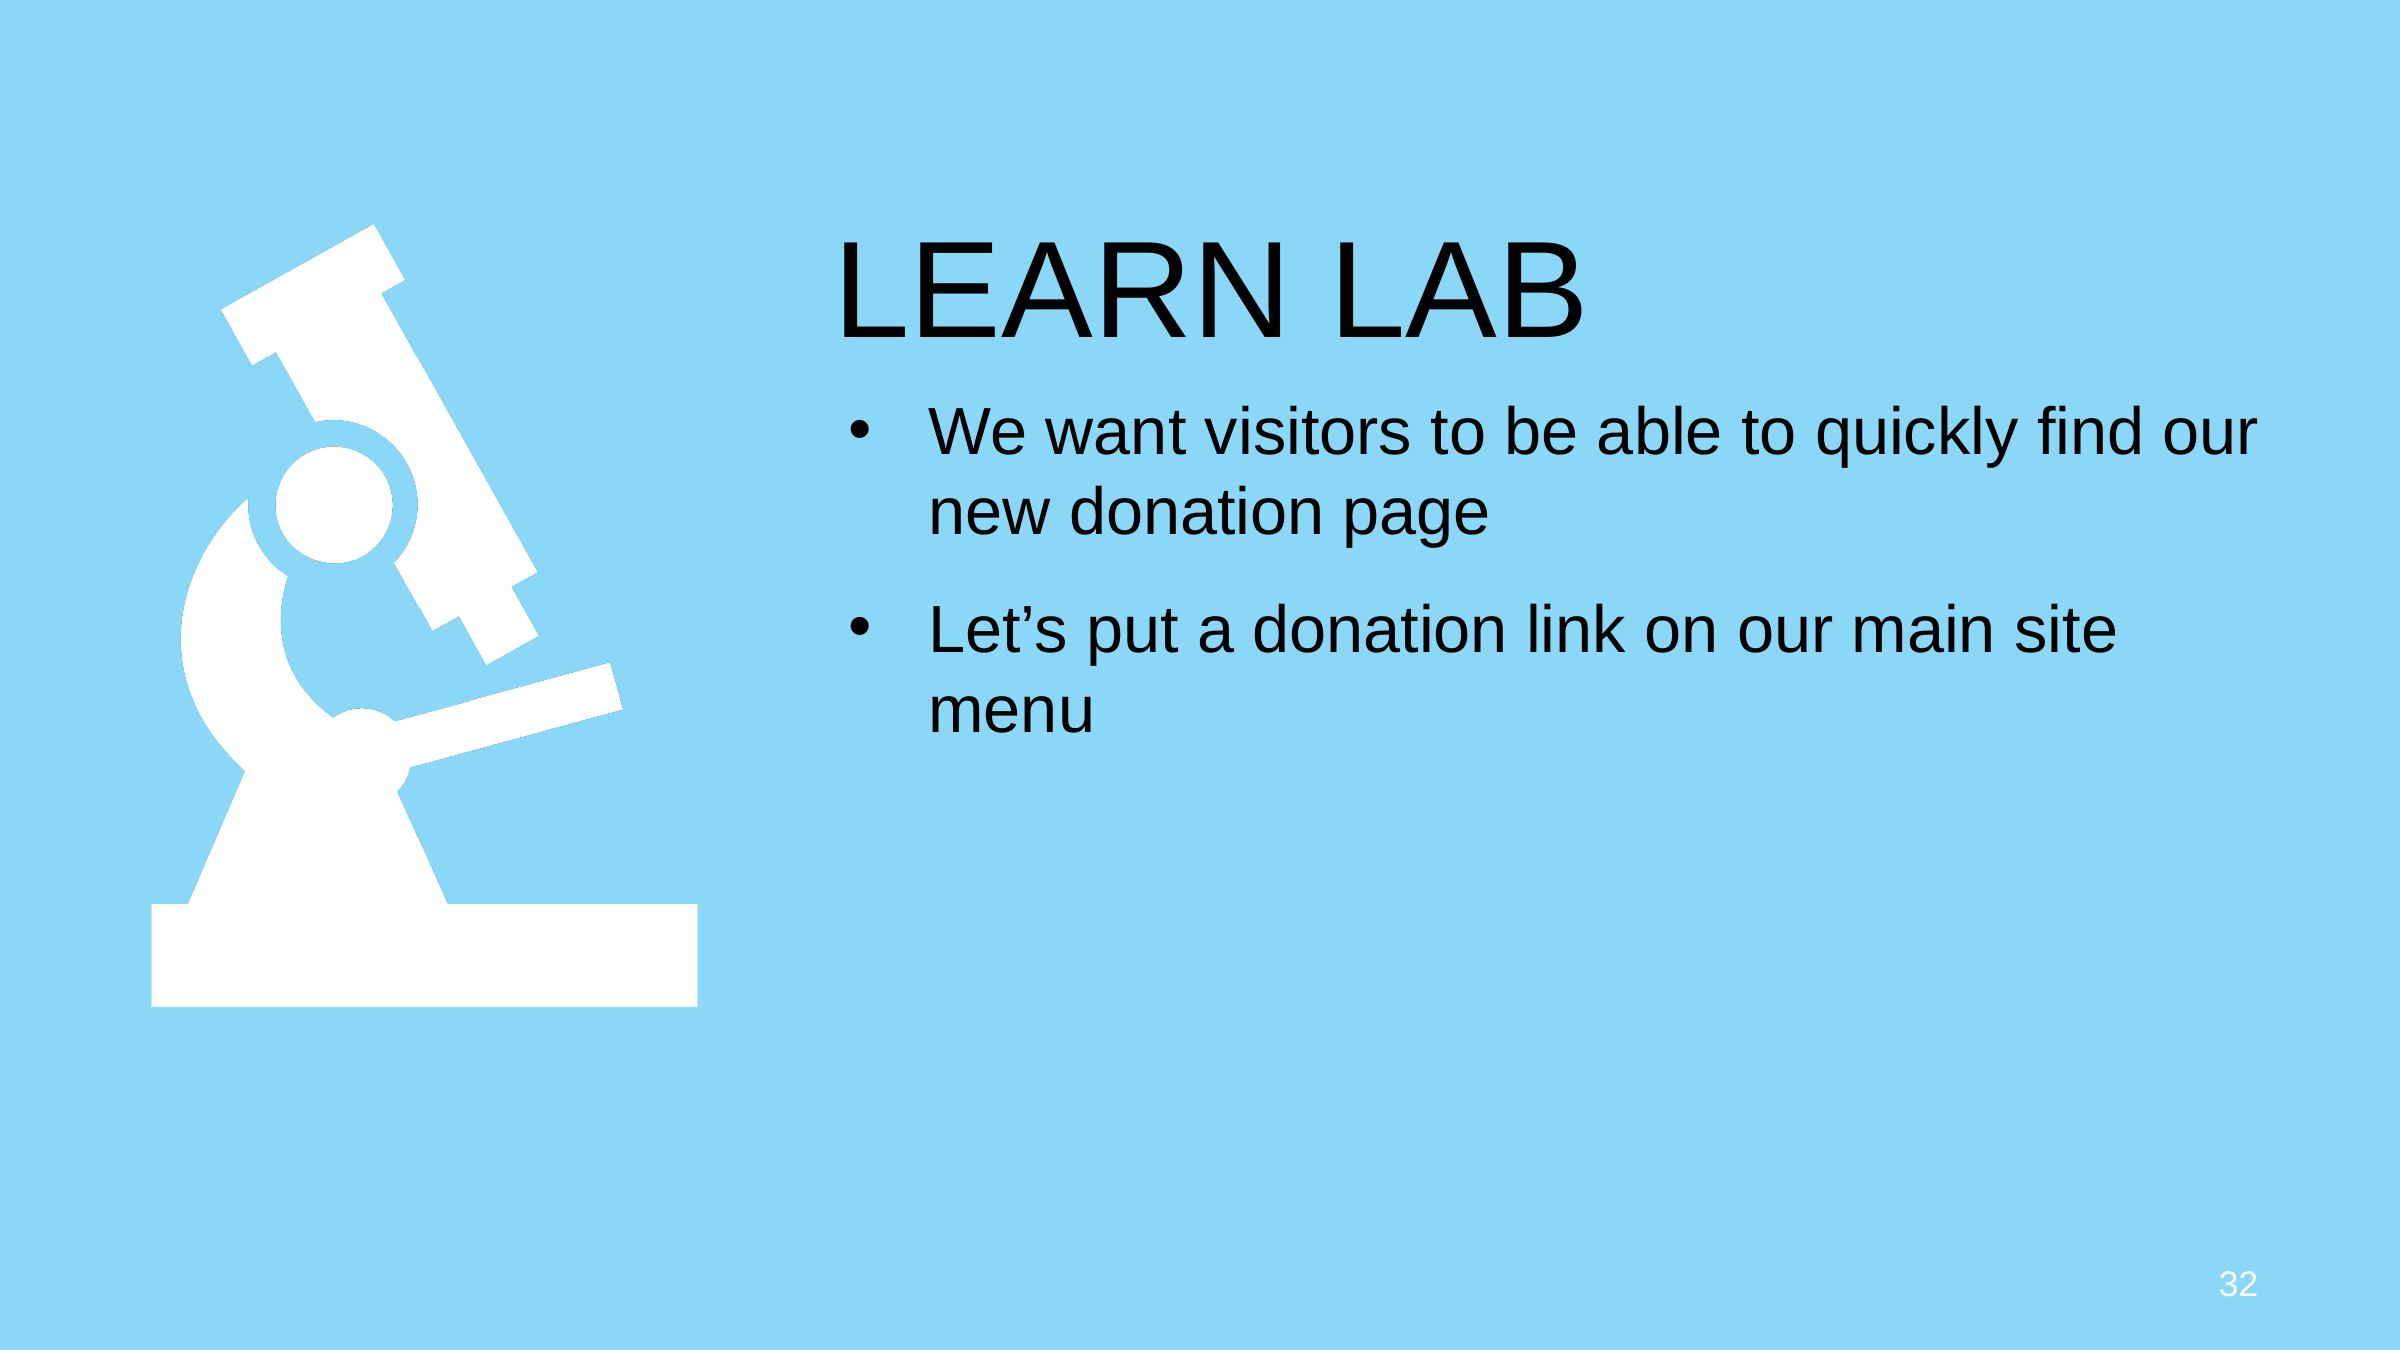

# Learn lab
We want visitors to be able to quickly find our new donation page
Let’s put a donation link on our main site menu
32